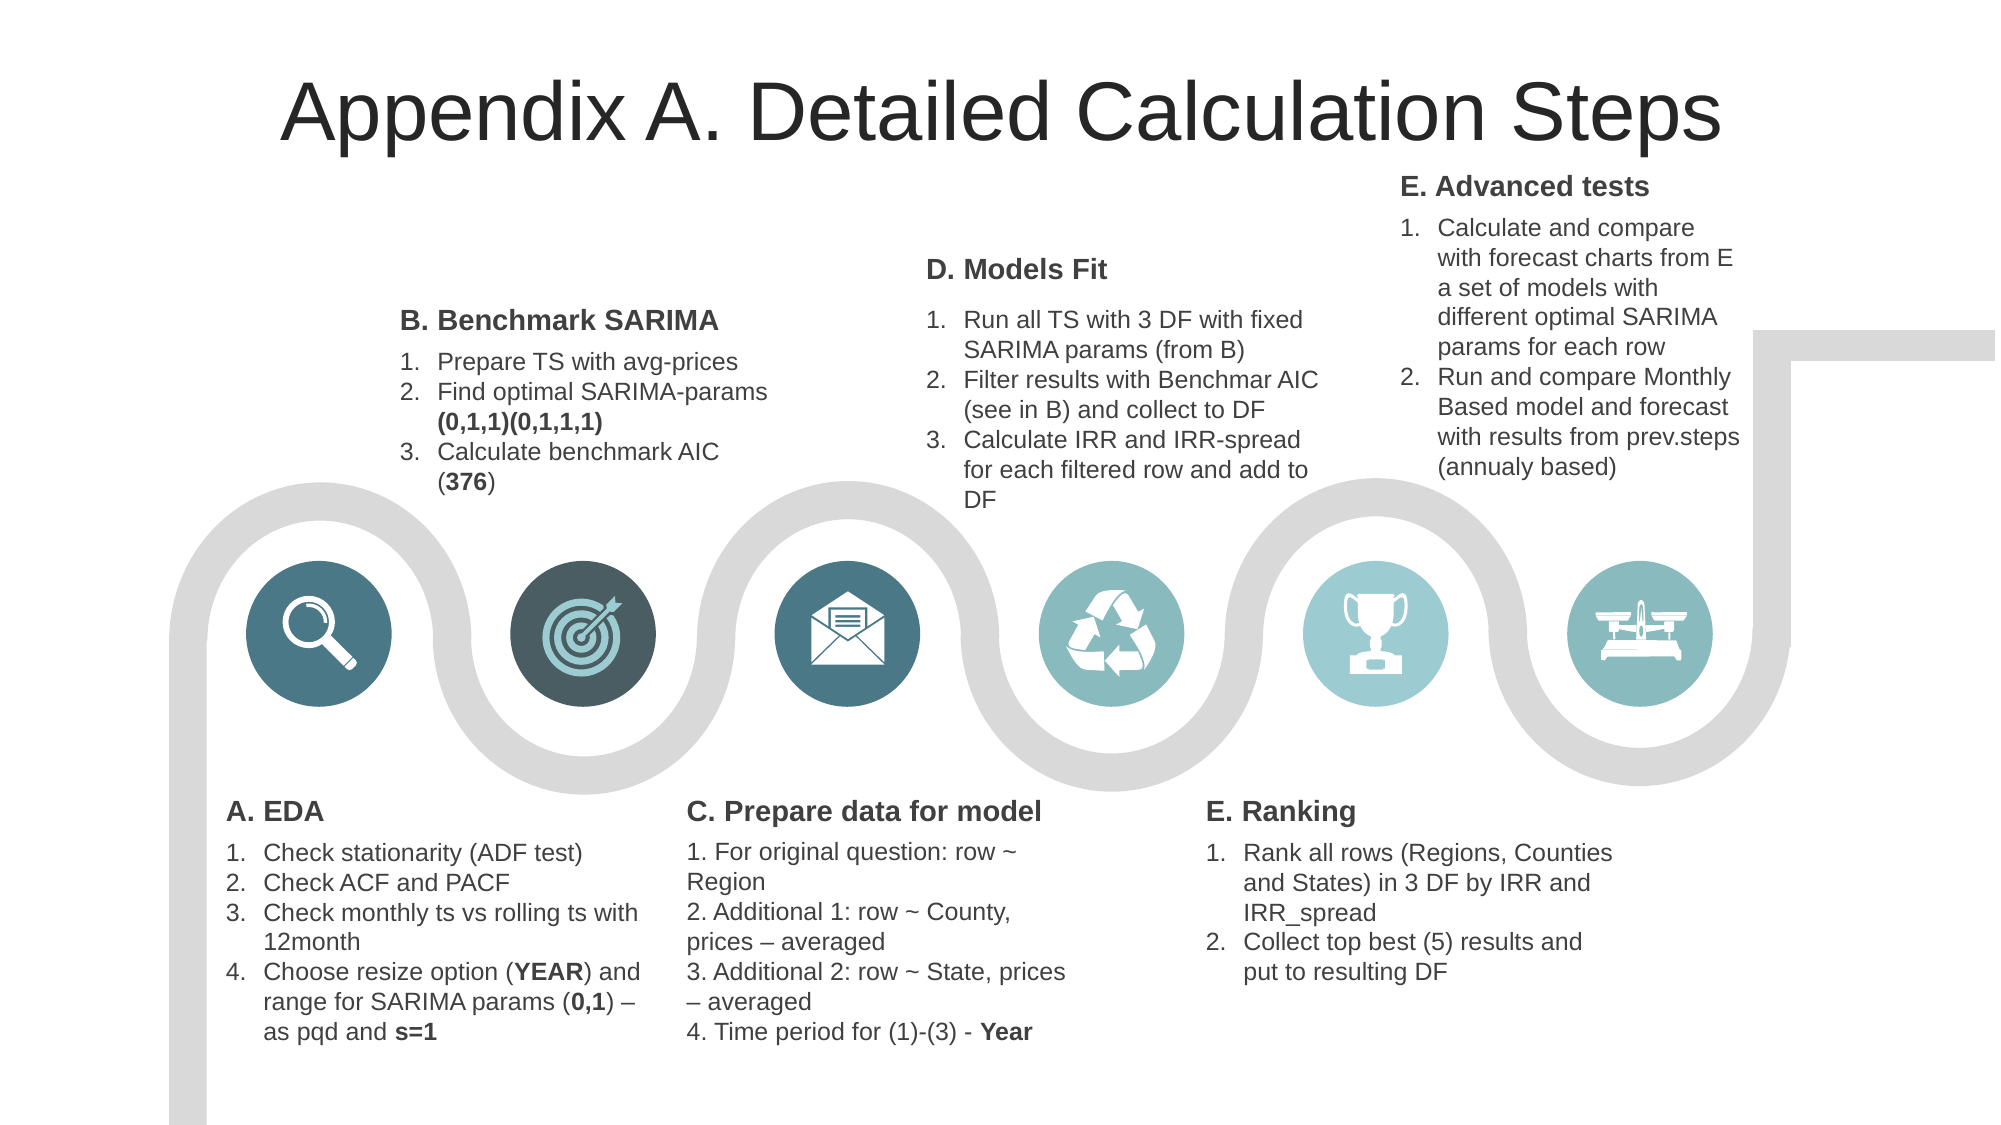

Appendix A. Detailed Calculation Steps
E. Advanced tests
Calculate and compare with forecast charts from E a set of models with different optimal SARIMA params for each row
Run and compare Monthly Based model and forecast with results from prev.steps (annualy based)

D. Models Fit
Run all TS with 3 DF with fixed SARIMA params (from B)
Filter results with Benchmar AIC (see in B) and collect to DF
Calculate IRR and IRR-spread for each filtered row and add to DF

B. Benchmark SARIMA
Prepare TS with avg-prices
Find optimal SARIMA-params (0,1,1)(0,1,1,1)
Calculate benchmark AIC (376)

C. Prepare data for model
1. For original question: row ~ Region
2. Additional 1: row ~ County, prices – averaged
3. Additional 2: row ~ State, prices – averaged
4. Time period for (1)-(3) - Year

A. EDA
Check stationarity (ADF test)
Check ACF and PACF
Check monthly ts vs rolling ts with 12month
Choose resize option (YEAR) and range for SARIMA params (0,1) – as pqd and s=1
E. Ranking
Rank all rows (Regions, Counties and States) in 3 DF by IRR and IRR_spread
Collect top best (5) results and put to resulting DF